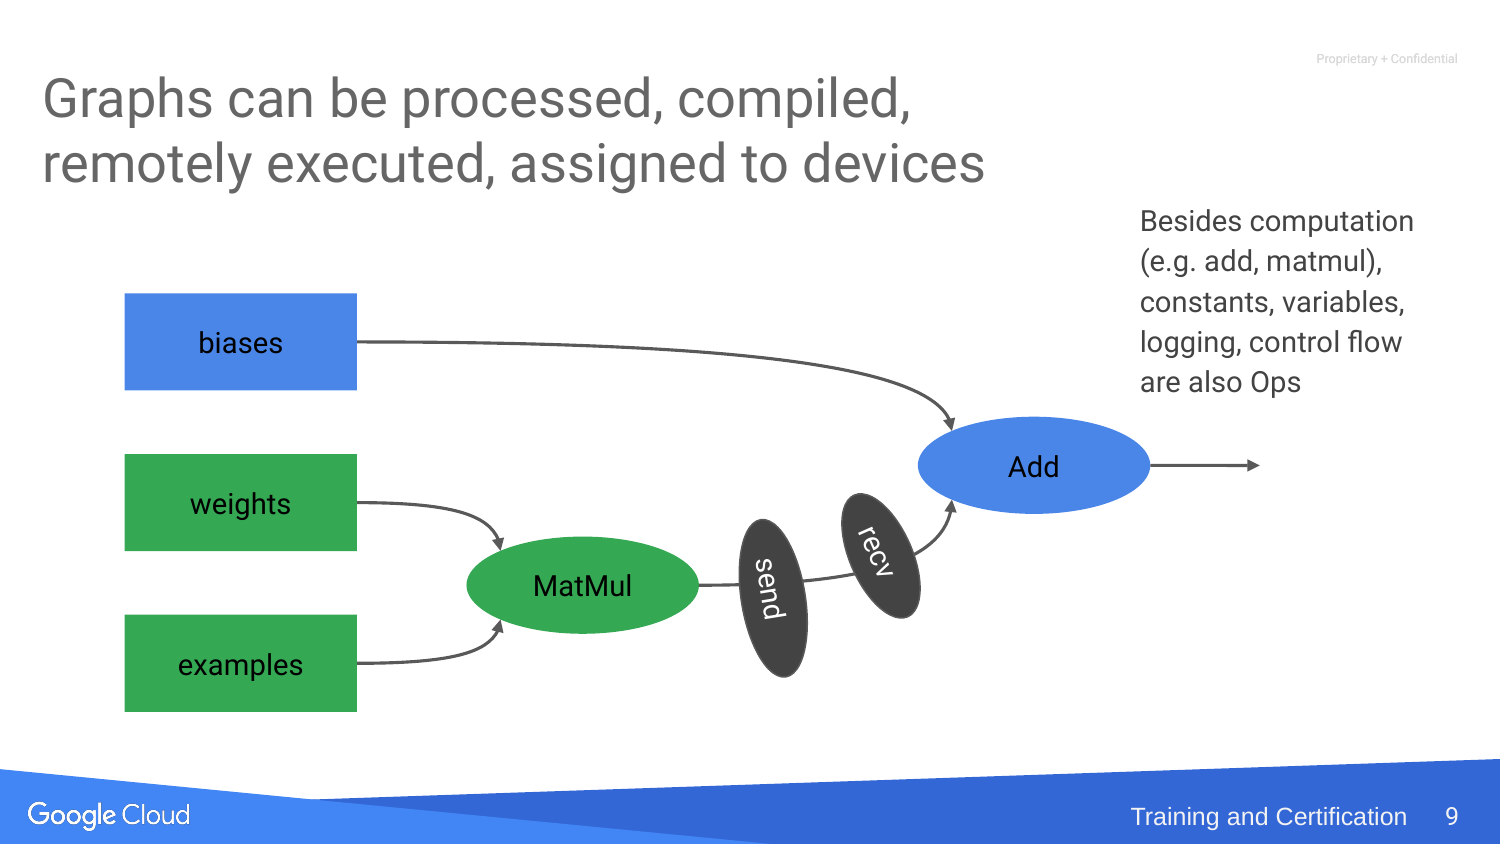

# Graphs can be processed, compiled, remotely executed, assigned to devices
Besides computation (e.g. add, matmul), constants, variables, logging, control flow are also Ops
biases
Add
weights
recv
MatMul
send
examples
9